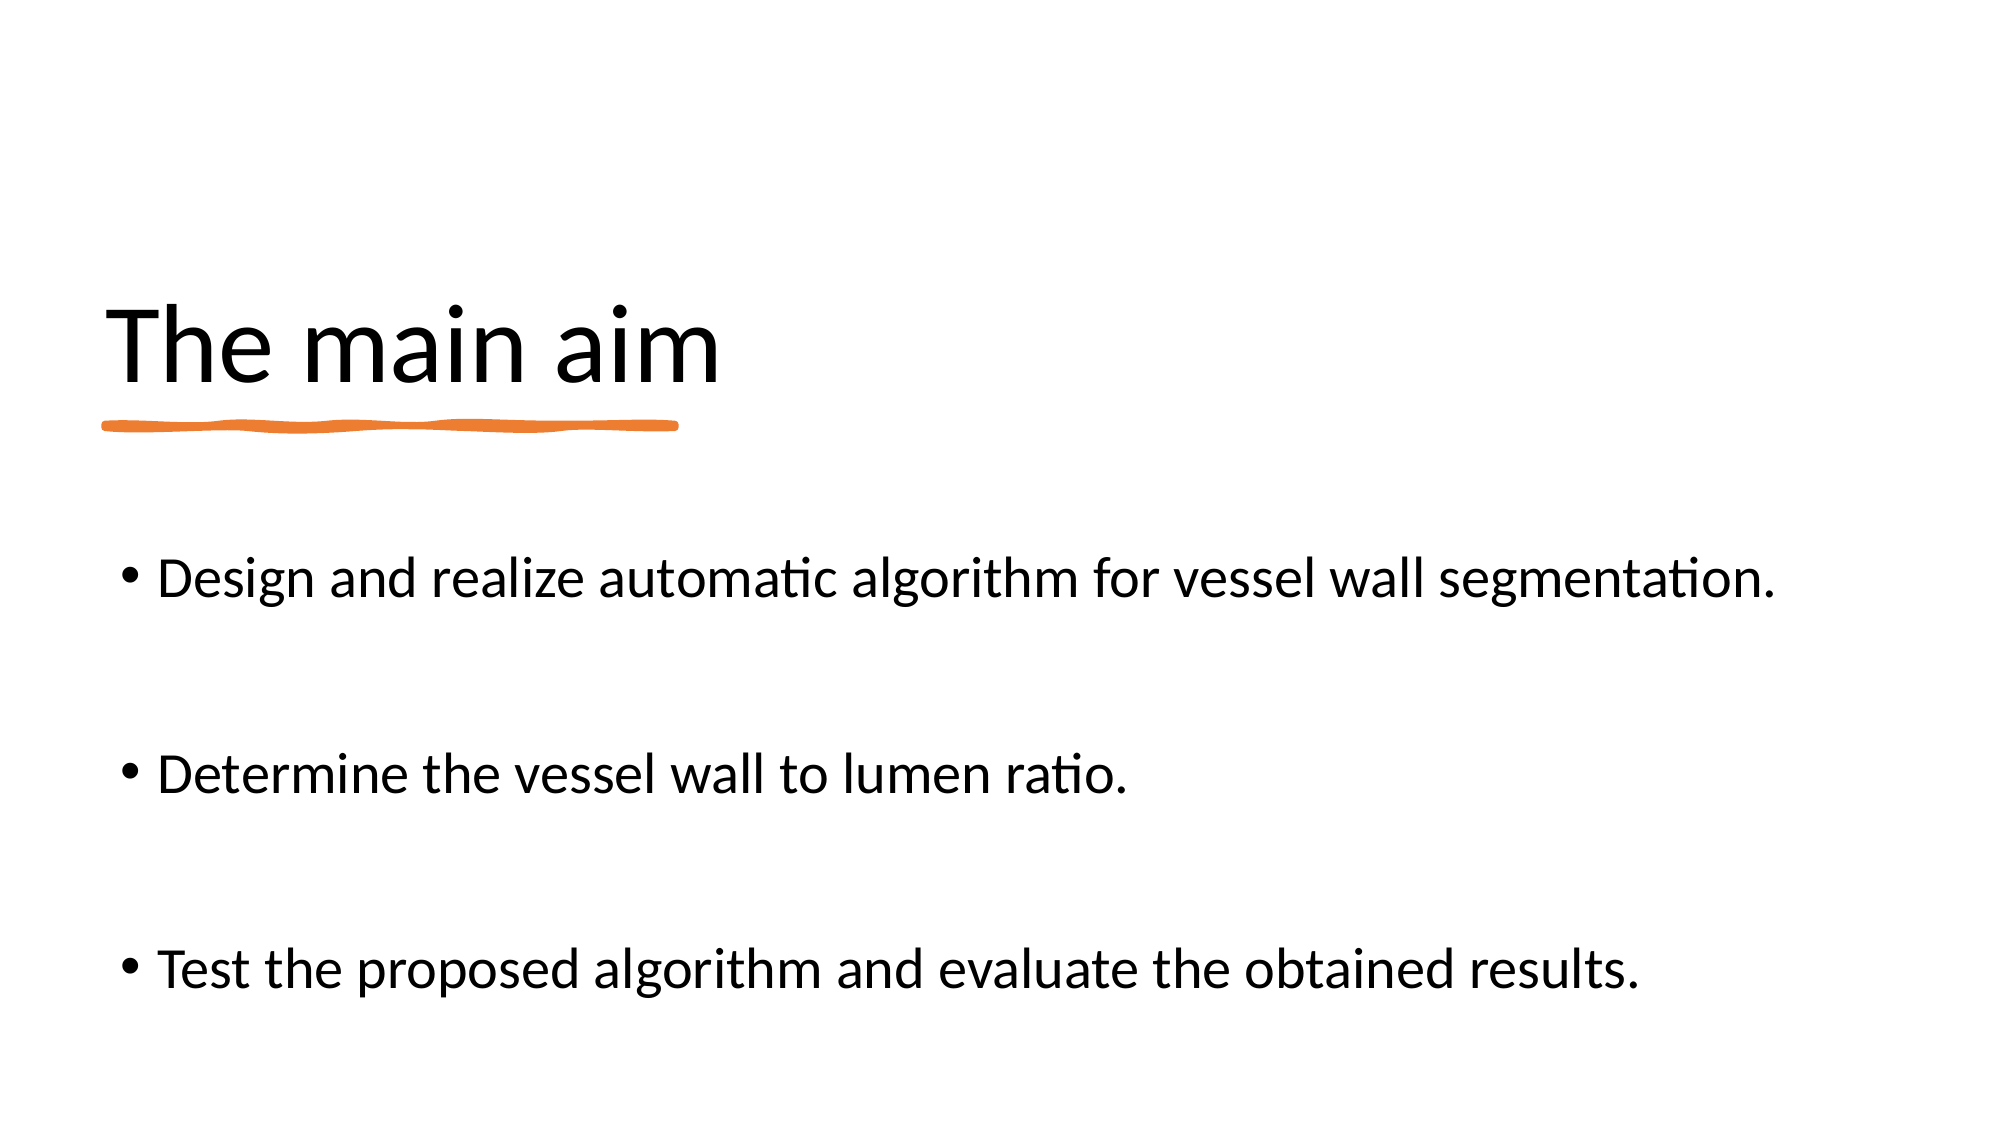

# The main aim

Design and realize automatic algorithm for vessel wall segmentation.
Determine the vessel wall to lumen ratio.
Test the proposed algorithm and evaluate the obtained results.